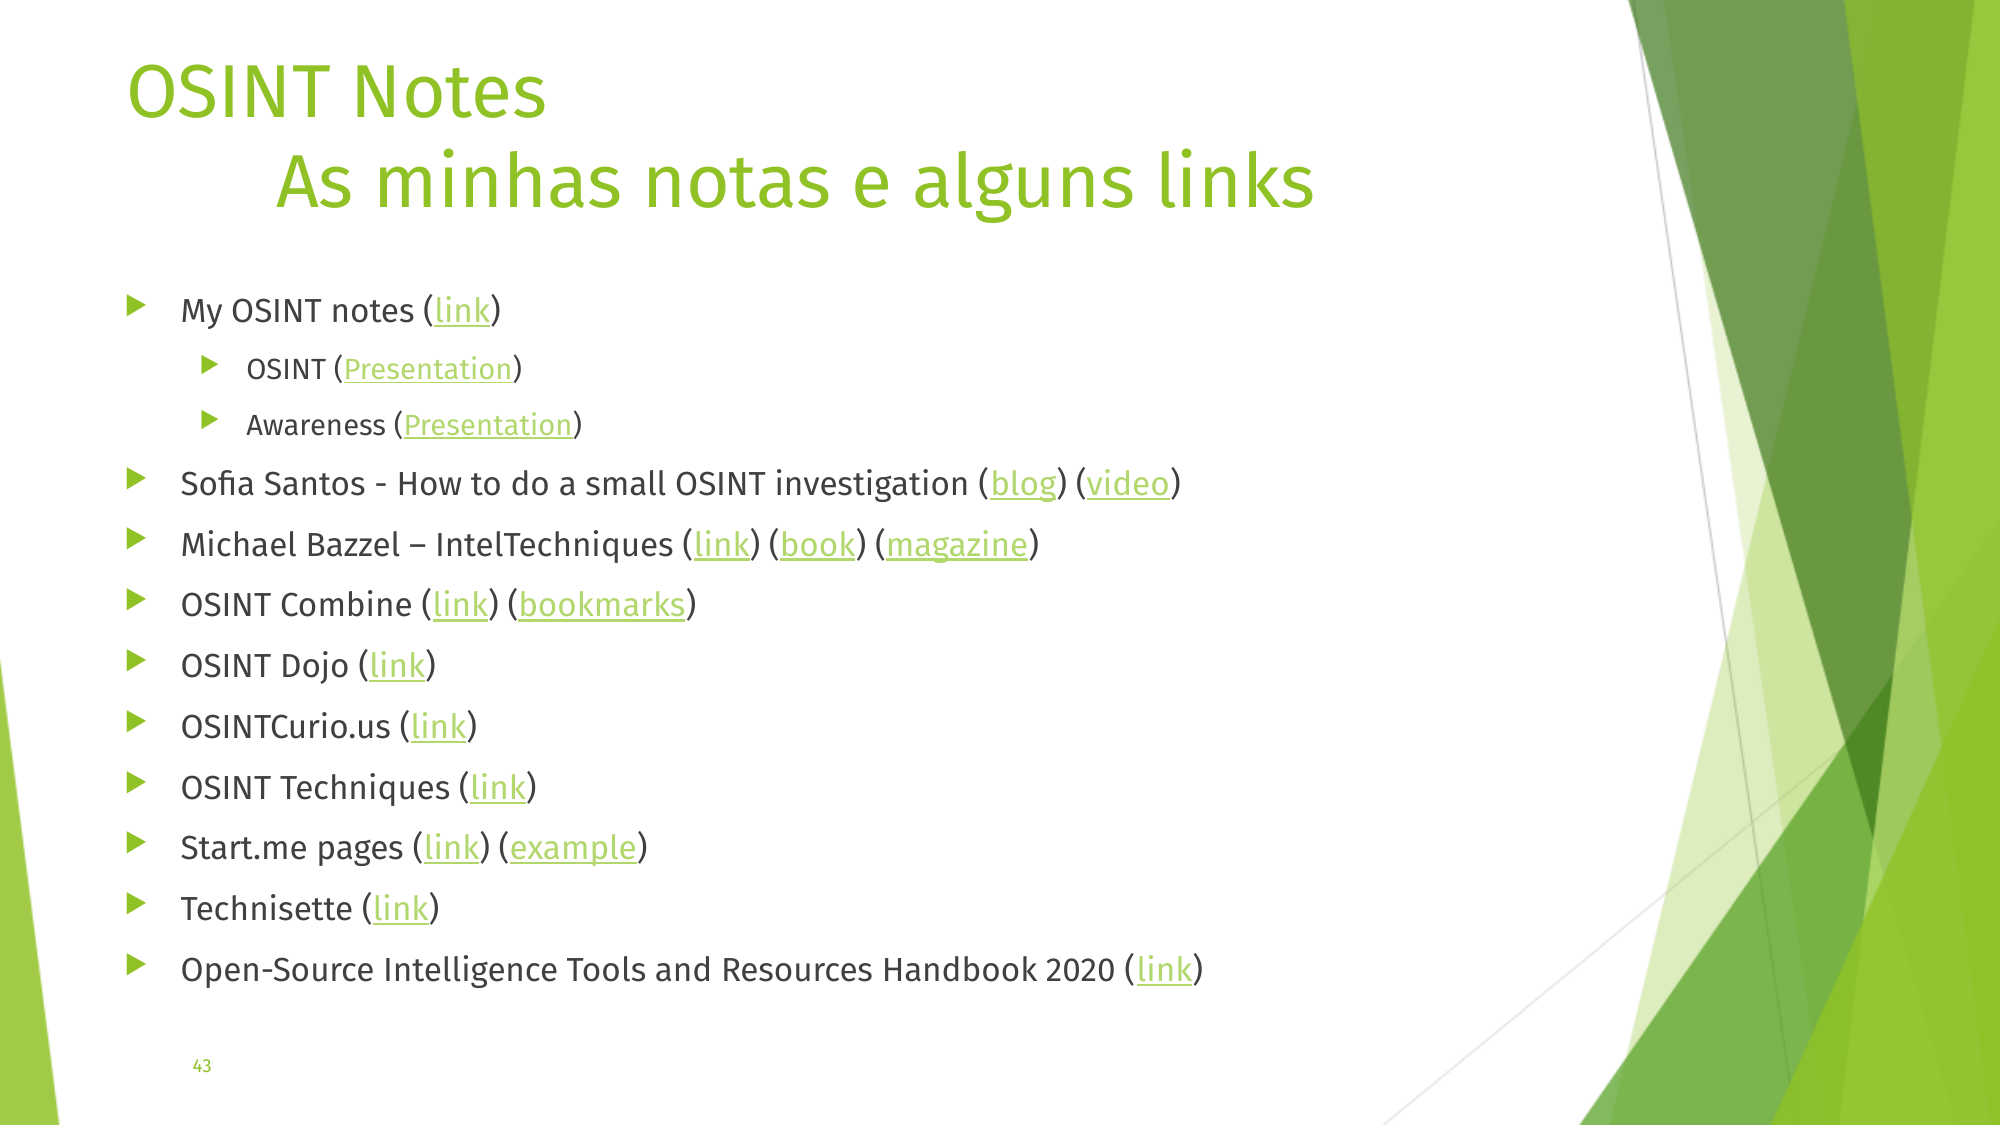

# OSINT Notes As minhas notas e alguns links
My OSINT notes (link)
OSINT (Presentation)
Awareness (Presentation)
Sofia Santos - How to do a small OSINT investigation (blog) (video)
Michael Bazzel – IntelTechniques (link) (book) (magazine)
OSINT Combine (link) (bookmarks)
OSINT Dojo (link)
OSINTCurio.us (link)
OSINT Techniques (link)
Start.me pages (link) (example)
Technisette (link)
Open-Source Intelligence Tools and Resources Handbook 2020 (link)
43